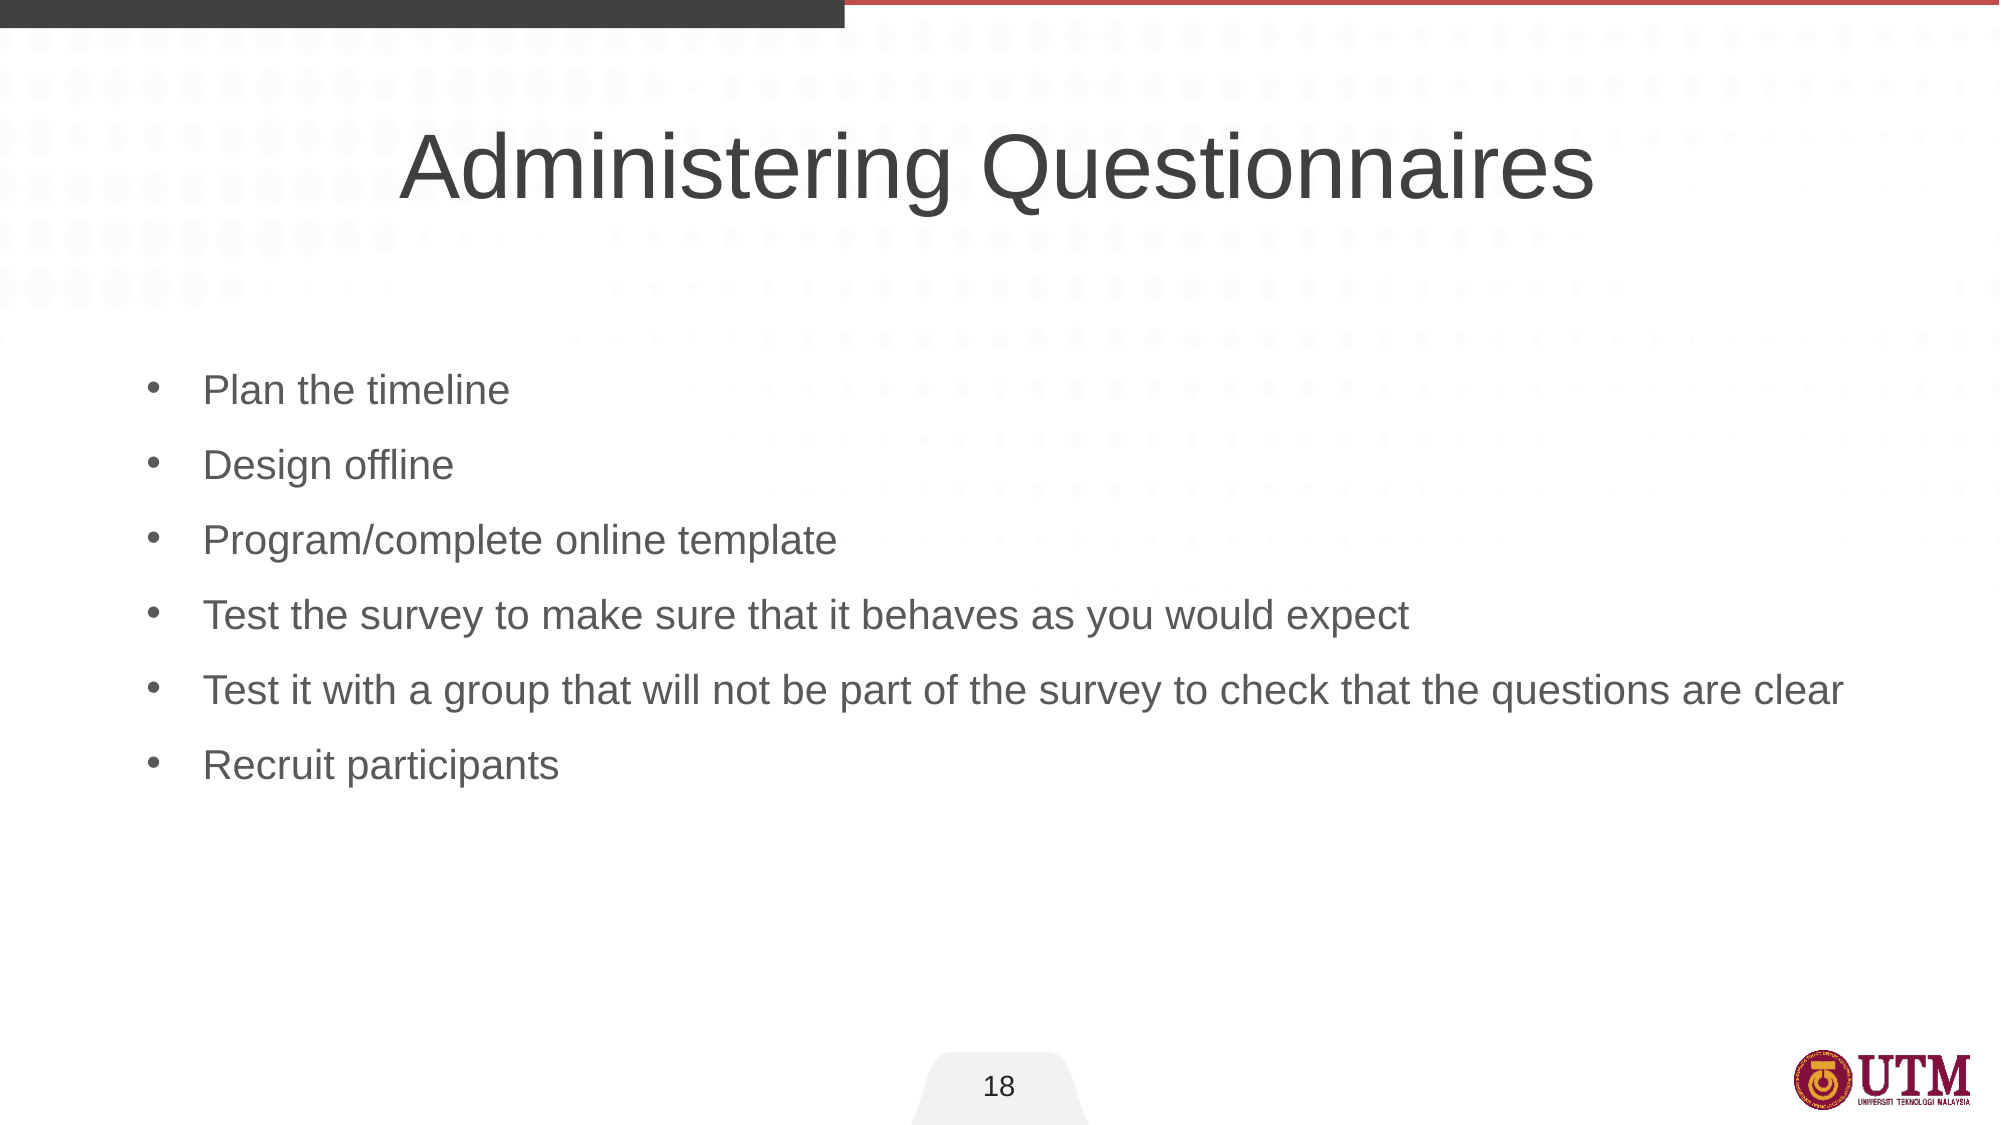

Administering Questionnaires
Plan the timeline
Design offline
Program/complete online template
Test the survey to make sure that it behaves as you would expect
Test it with a group that will not be part of the survey to check that the questions are clear
Recruit participants
18